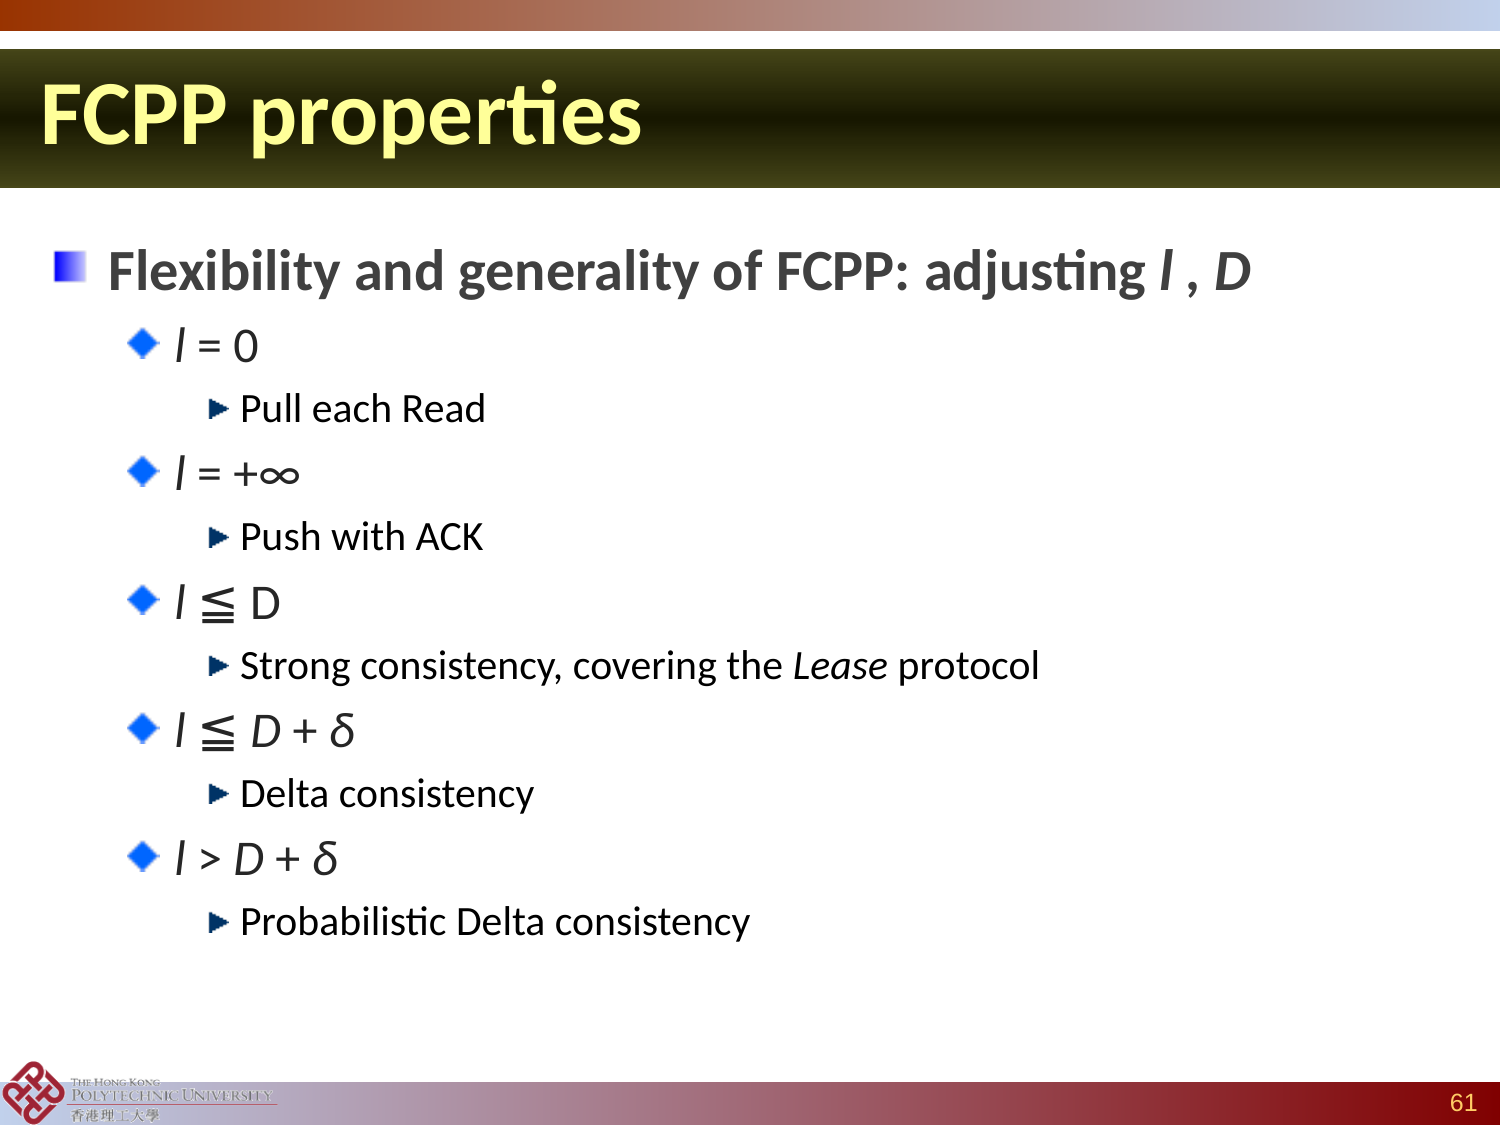

FCPP properties
Flexibility and generality of FCPP: adjusting l , D
l = 0
Pull each Read
l = +∞
Push with ACK
l ≦ D
Strong consistency, covering the Lease protocol
l ≦ D + δ
Delta consistency
l > D + δ
Probabilistic Delta consistency